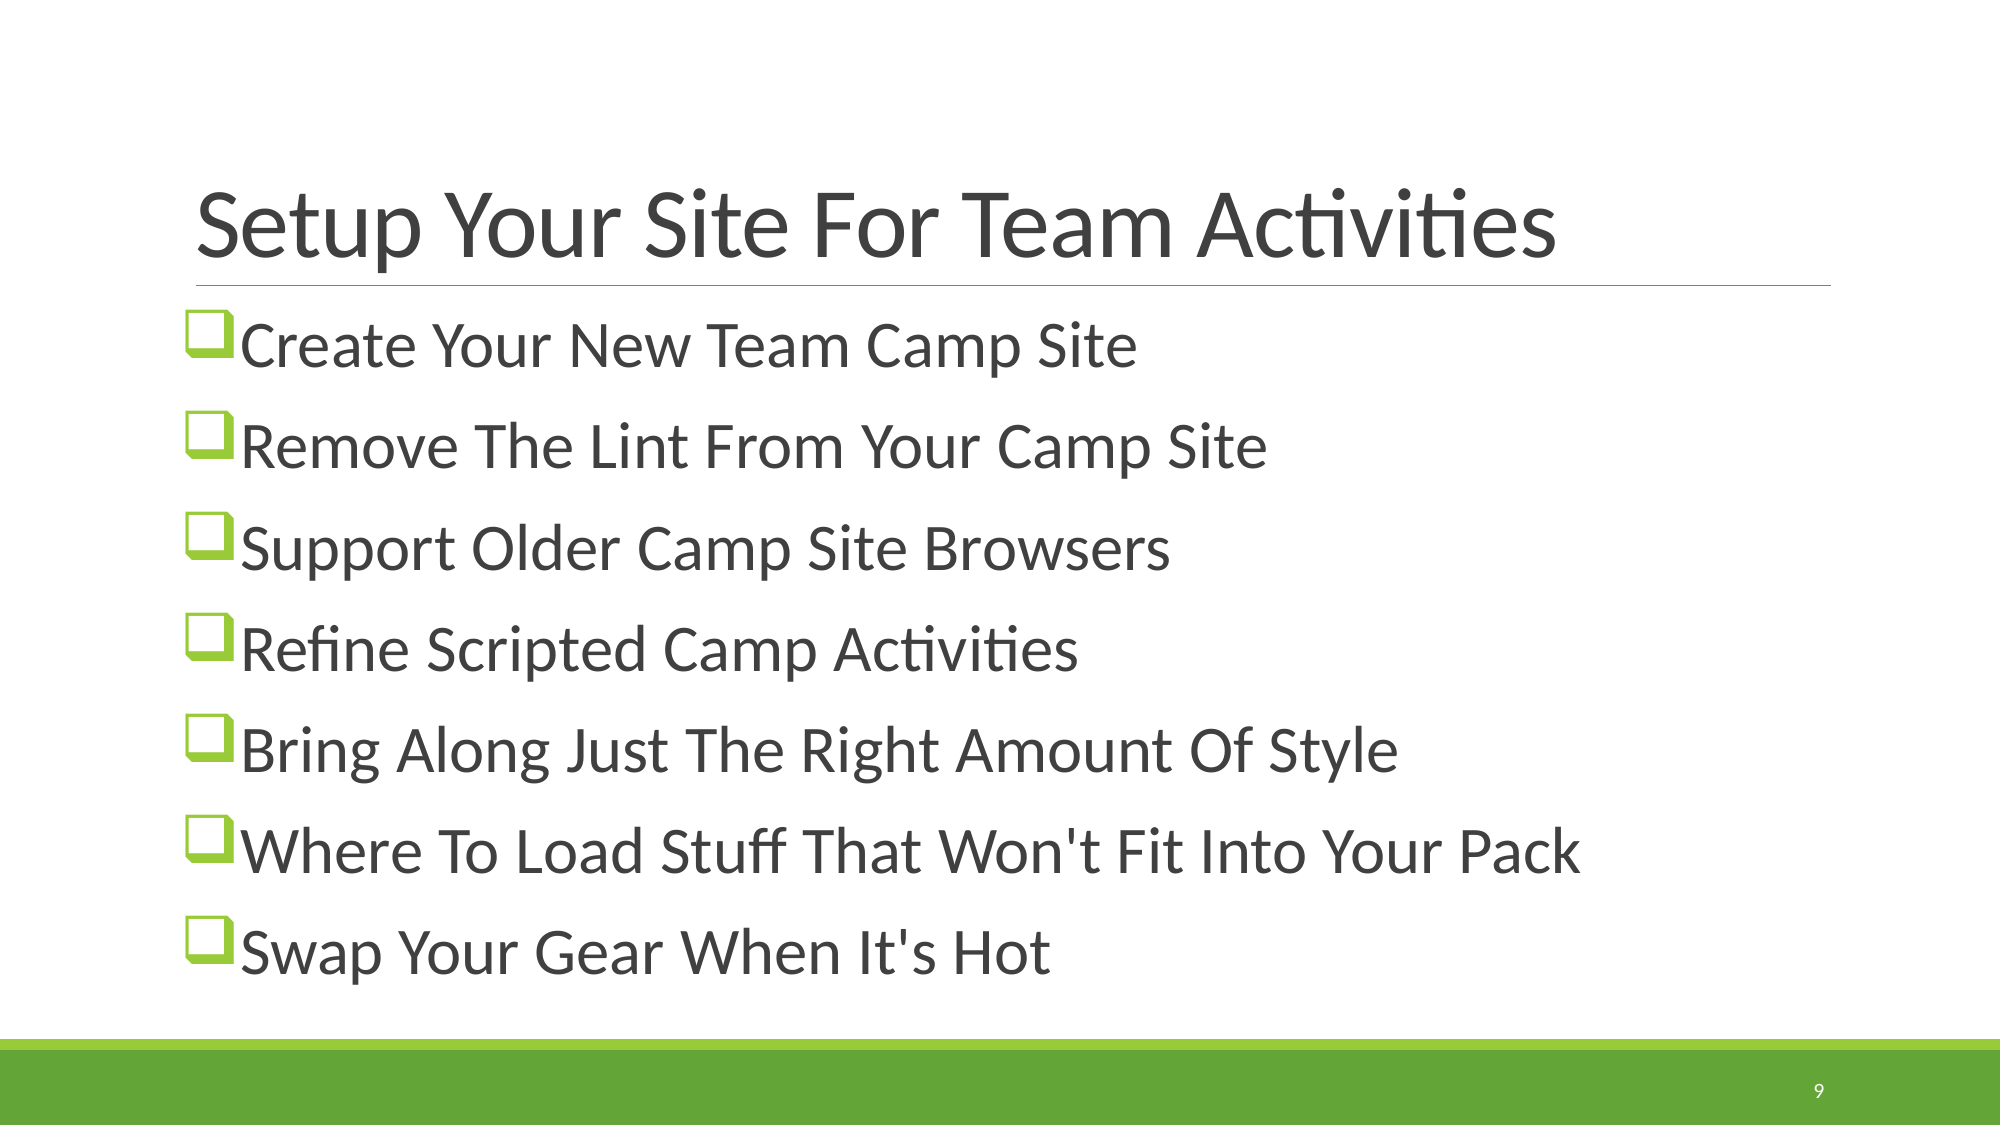

# Setup Your Site For Team Activities
Create Your New Team Camp Site
Remove The Lint From Your Camp Site
Support Older Camp Site Browsers
Refine Scripted Camp Activities
Bring Along Just The Right Amount Of Style
Where To Load Stuff That Won't Fit Into Your Pack
Swap Your Gear When It's Hot
9